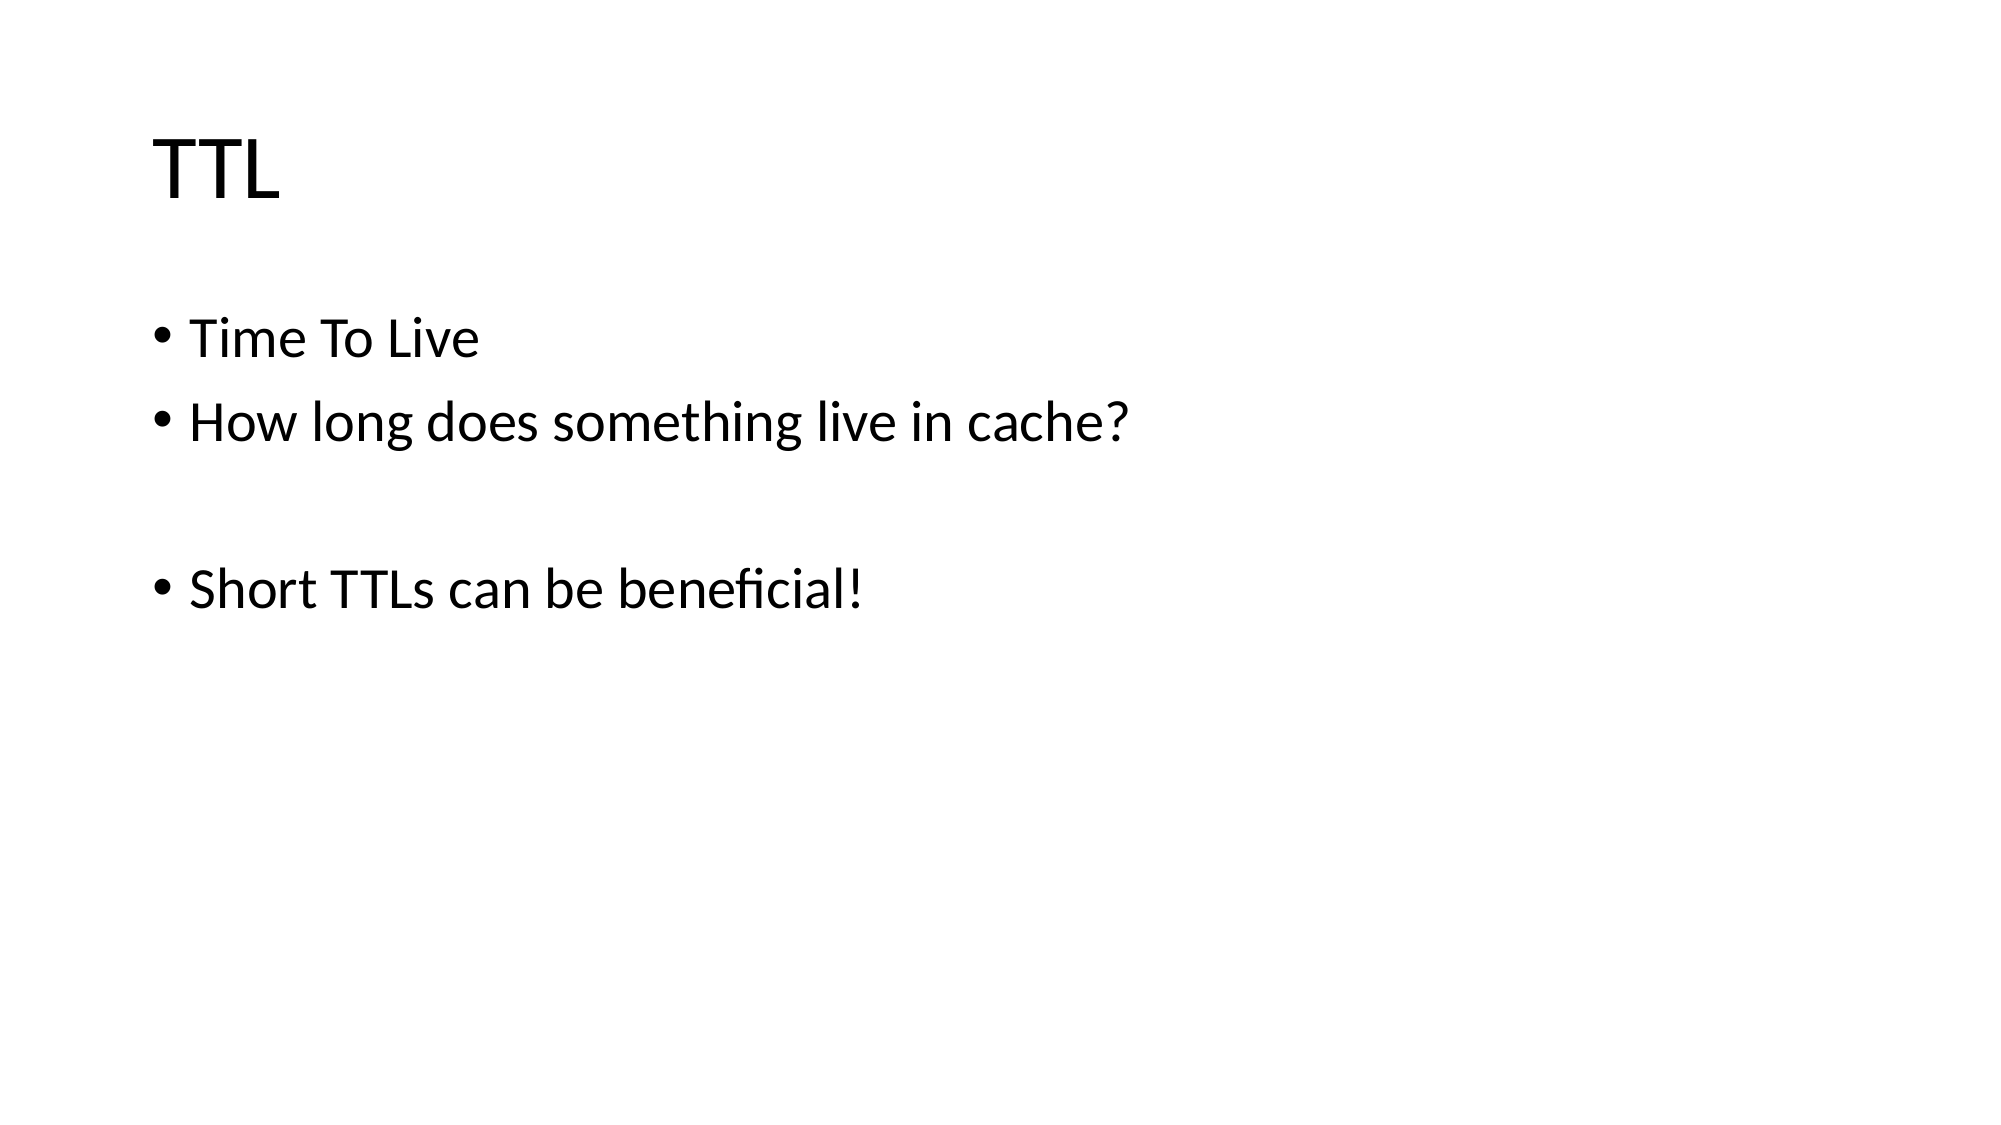

# TTL
Time To Live
How long does something live in cache?

Short TTLs can be beneficial!